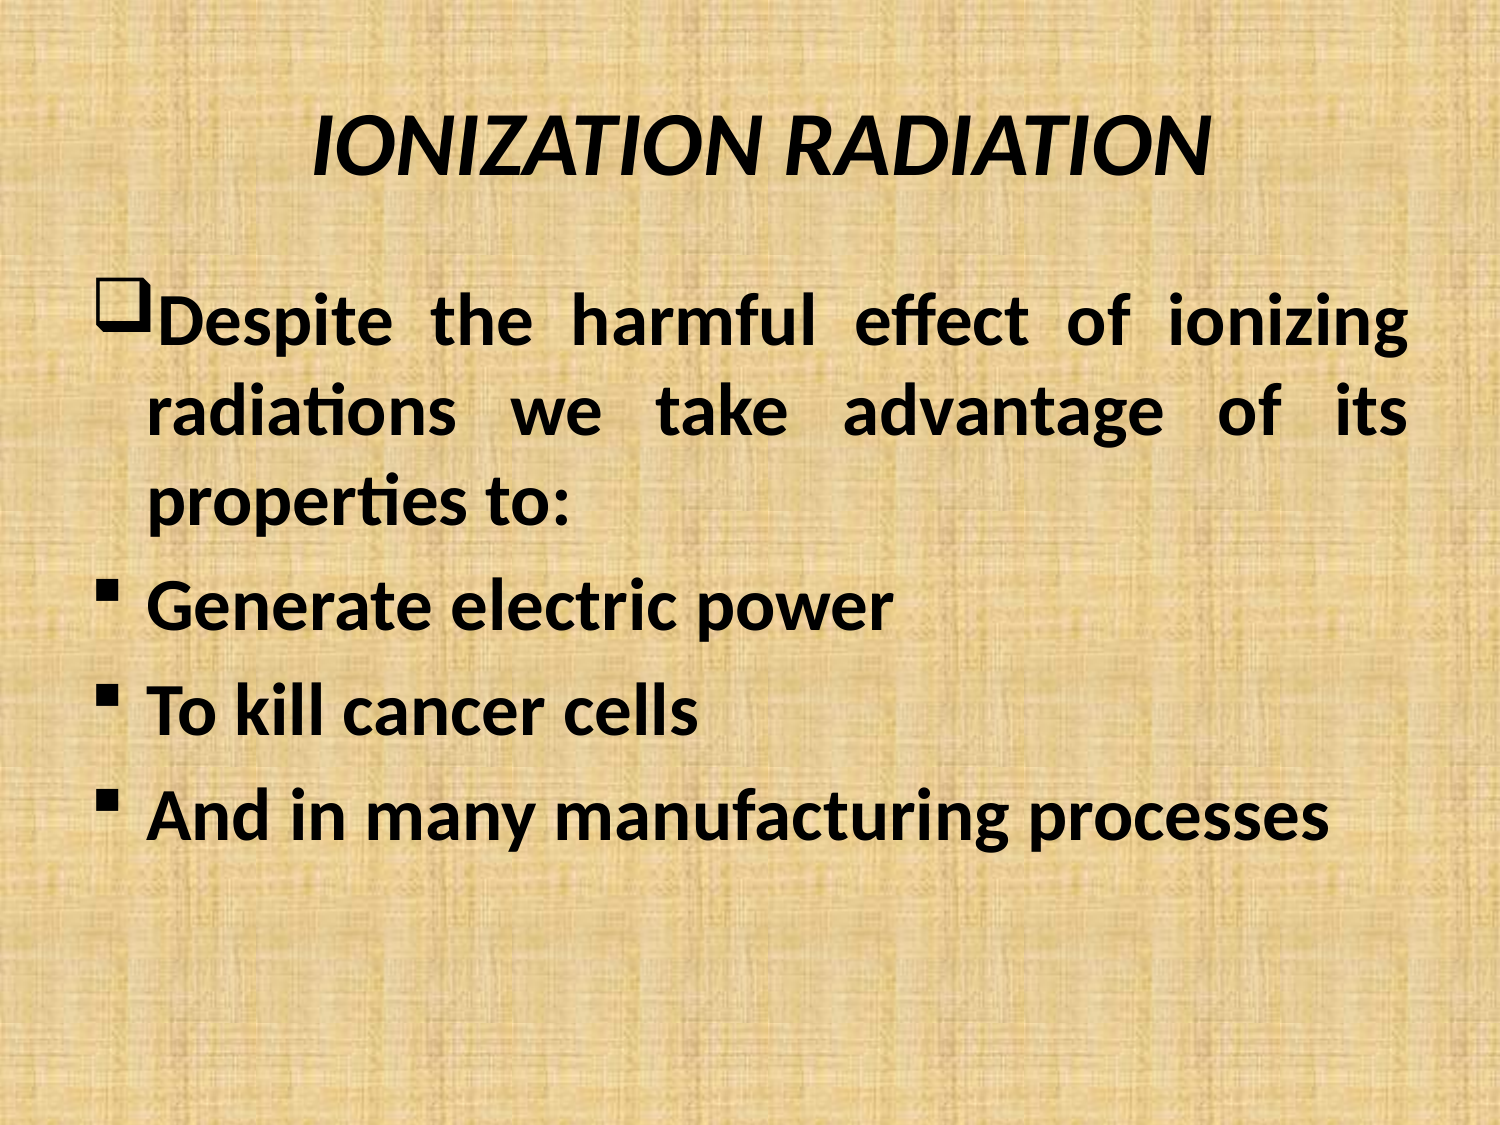

# IONIZATION RADIATION
Despite the harmful effect of ionizing radiations we take advantage of its properties to:
Generate electric power
To kill cancer cells
And in many manufacturing processes